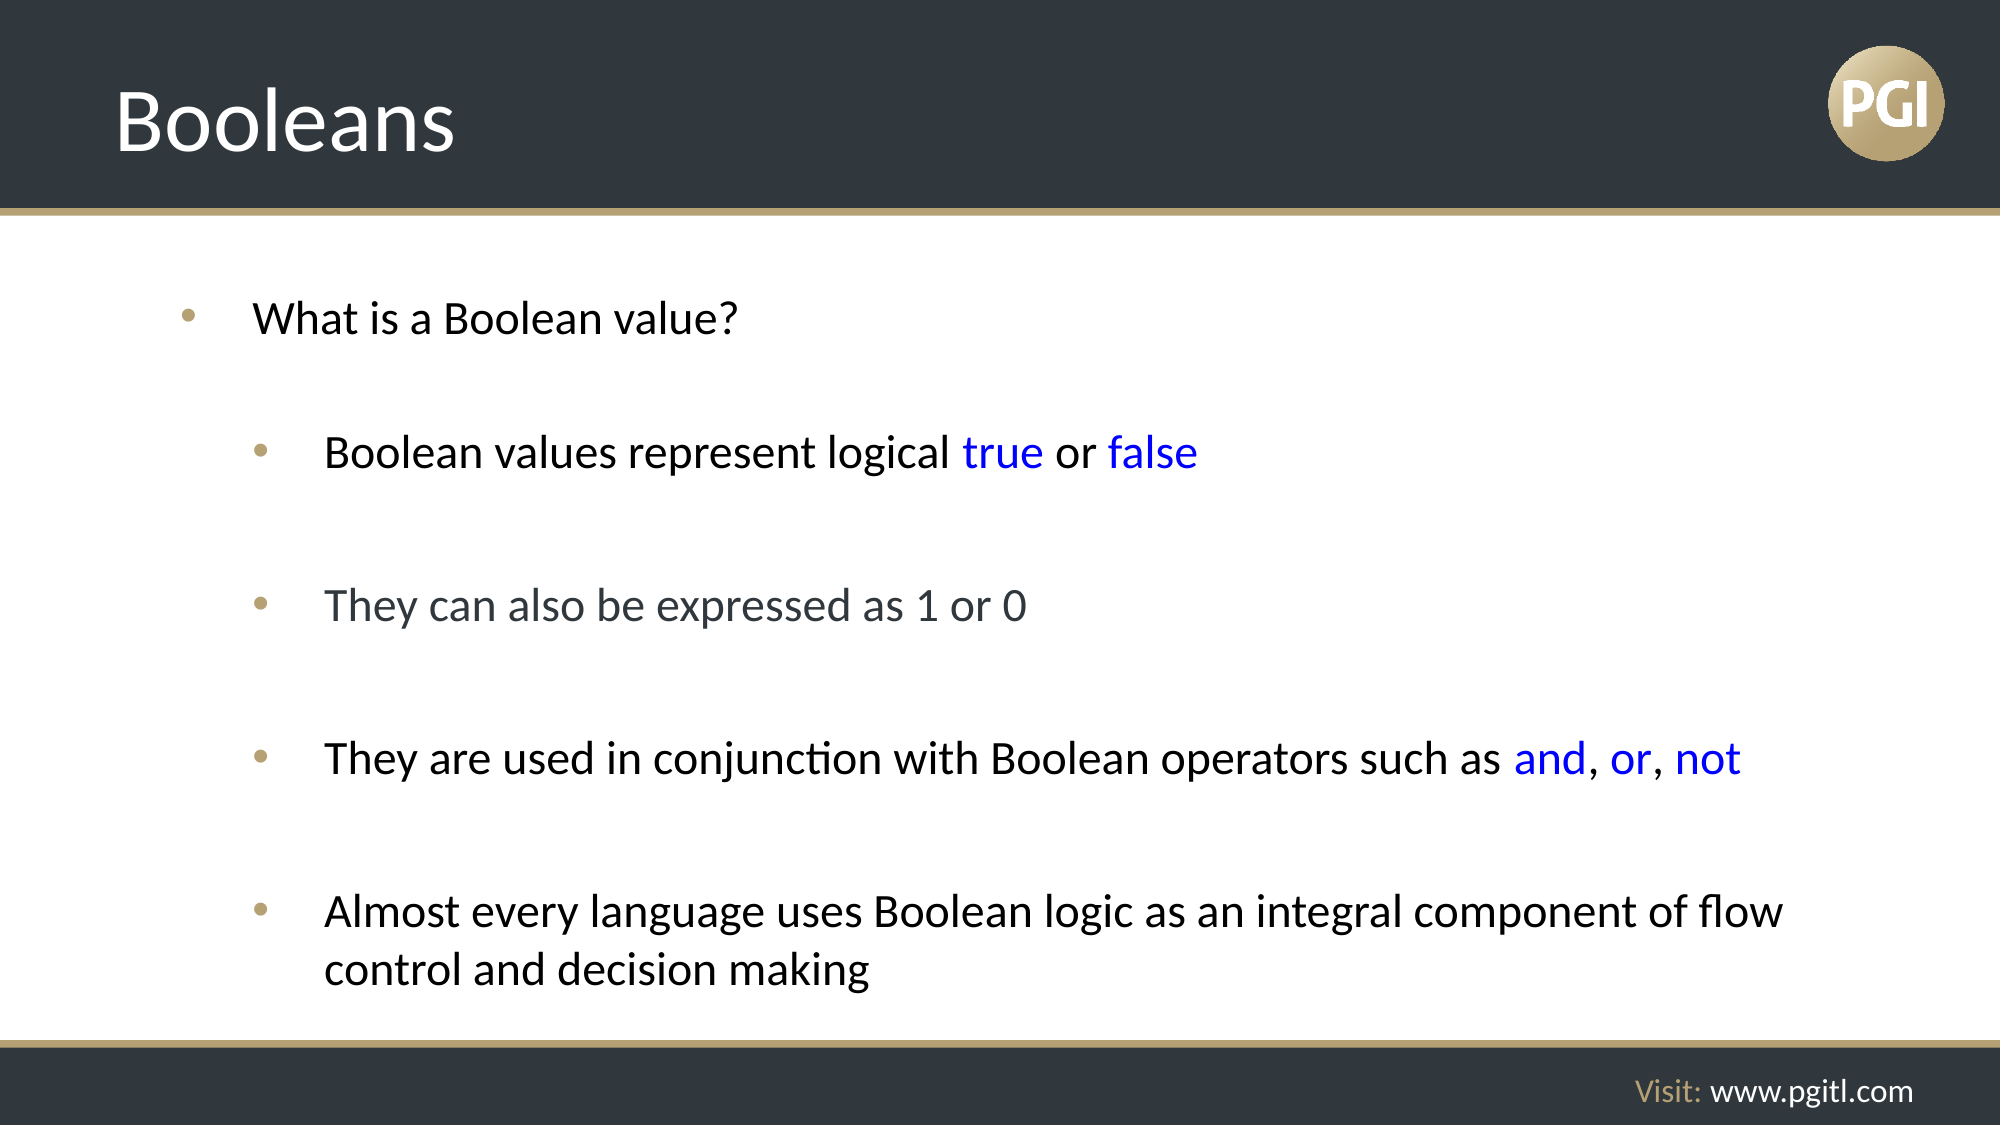

# Booleans
What is a Boolean value?

Boolean values represent logical true or false

They can also be expressed as 1 or 0

They are used in conjunction with Boolean operators such as and, or, not

Almost every language uses Boolean logic as an integral component of flow control and decision making